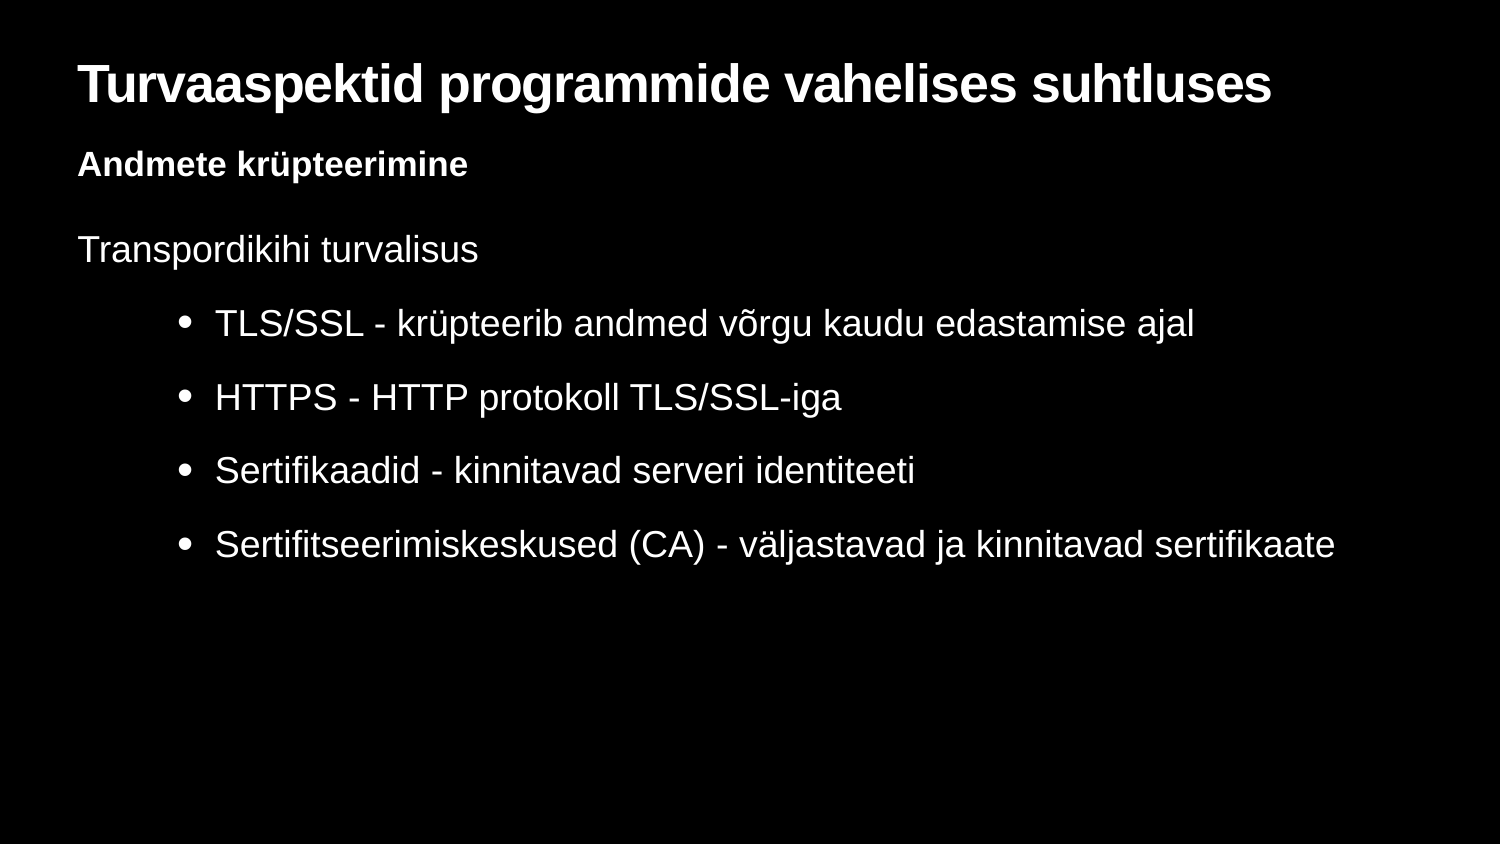

# Turvaaspektid programmide vahelises suhtluses
Andmete krüpteerimine
Transpordikihi turvalisus
TLS/SSL - krüpteerib andmed võrgu kaudu edastamise ajal
HTTPS - HTTP protokoll TLS/SSL-iga
Sertifikaadid - kinnitavad serveri identiteeti
Sertifitseerimiskeskused (CA) - väljastavad ja kinnitavad sertifikaate